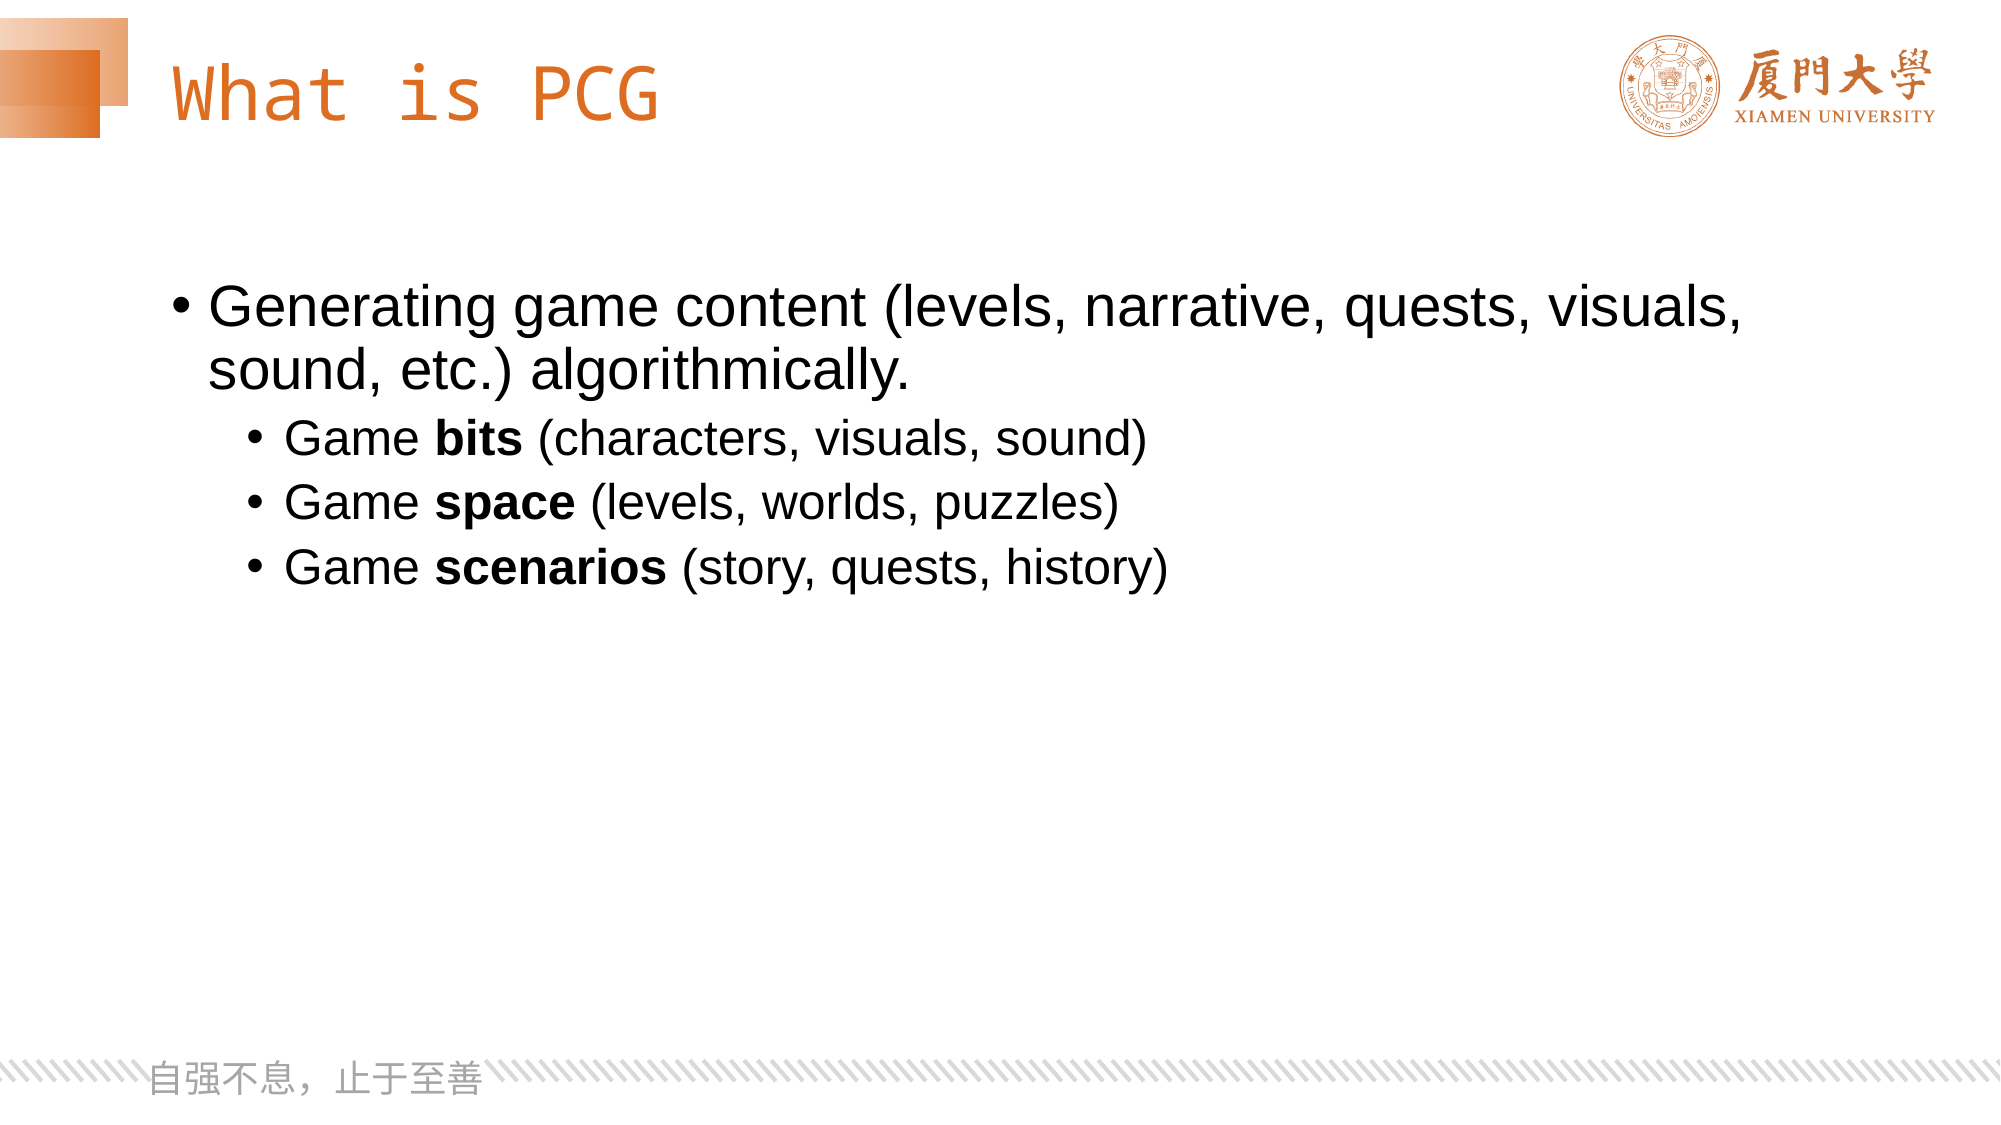

# What is PCG
Generating game content (levels, narrative, quests, visuals, sound, etc.) algorithmically.
Game bits (characters, visuals, sound)
Game space (levels, worlds, puzzles)
Game scenarios (story, quests, history)